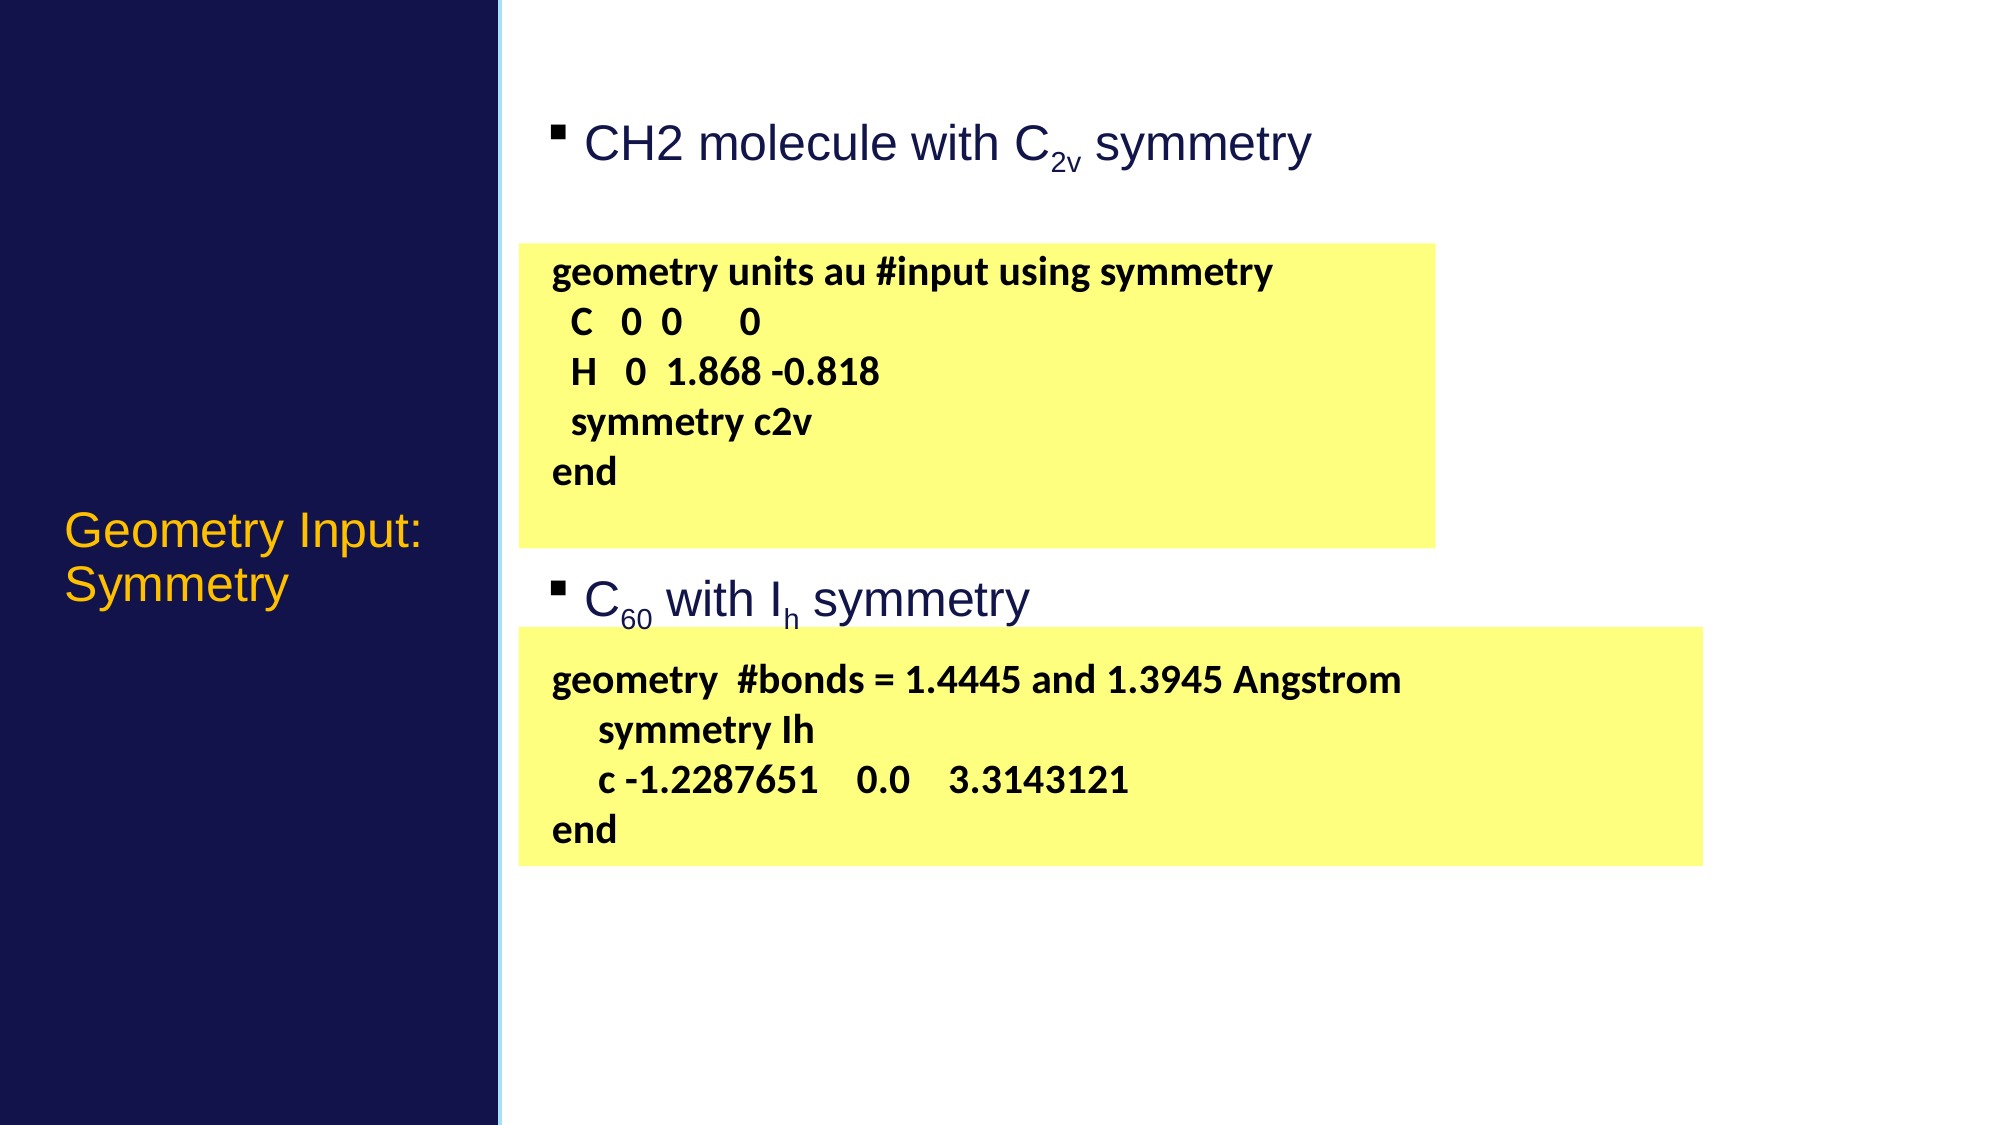

# Geometry Input: Symmetry
CH2 molecule with C2v symmetry

C60 with Ih symmetry

geometry units au #input using symmetry
  C   0  0      0
  H   0  1.868 -0.818
  symmetry c2v
end

geometry  #bonds = 1.4445 and 1.3945 Angstrom
	symmetry Ih
	c -1.2287651    0.0    3.3143121
end